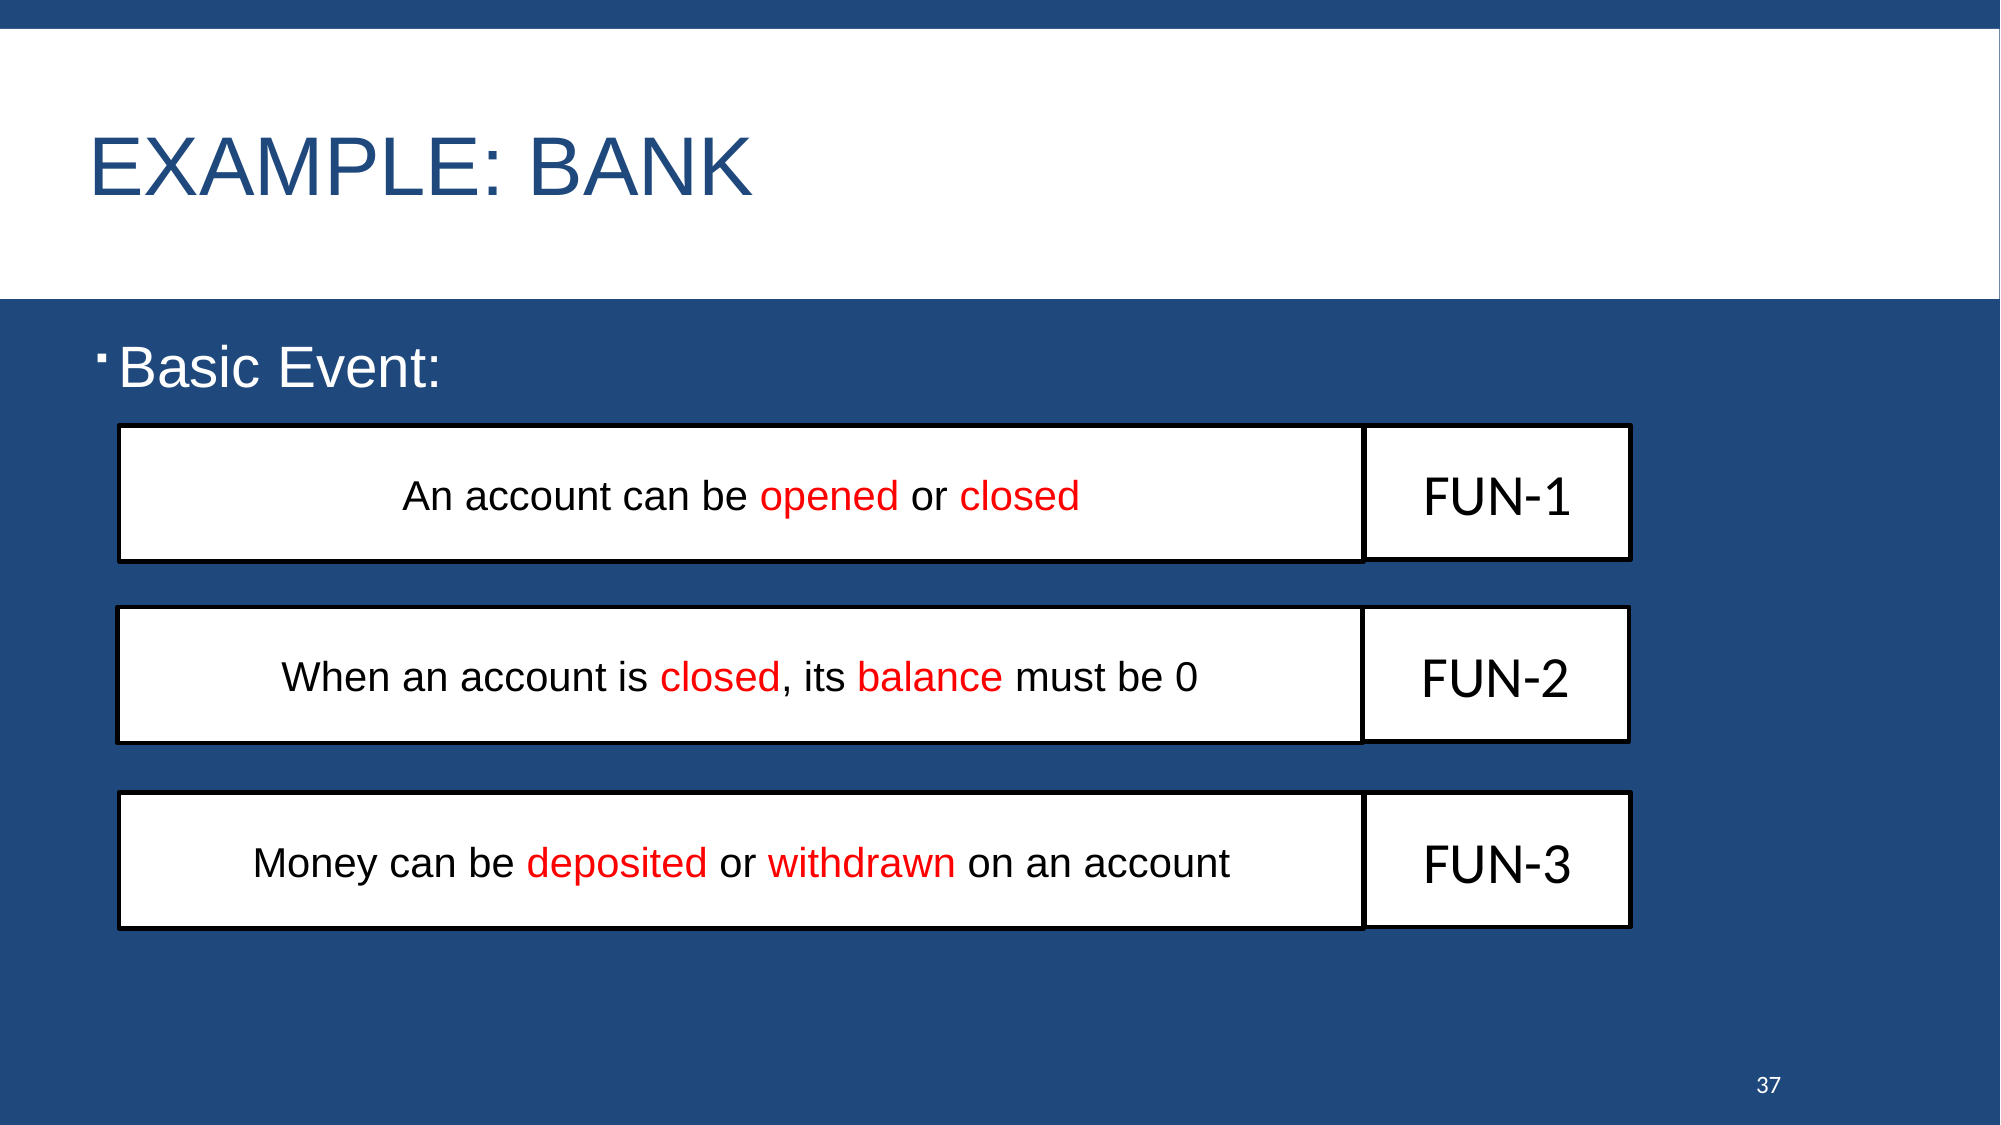

# Example: Bank
Basic Event:
An account can be opened or closed
FUN-1
When an account is closed, its balance must be 0
FUN-2
Money can be deposited or withdrawn on an account
FUN-3
37